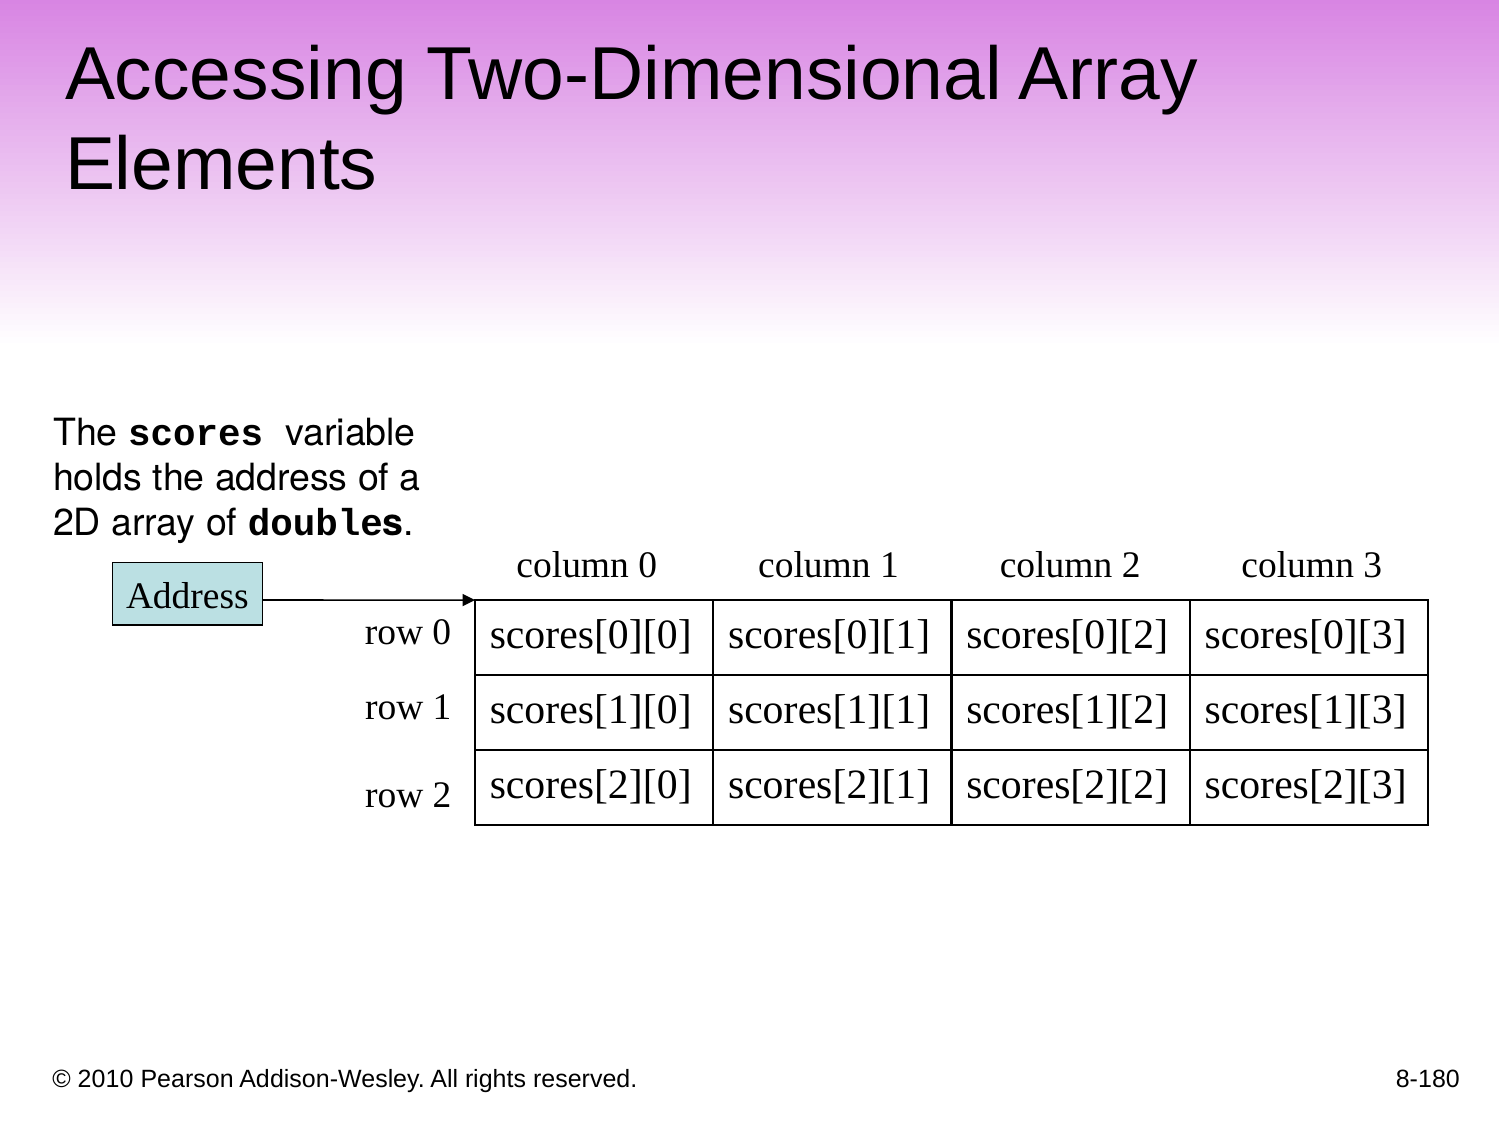

Accessing Two-Dimensional Array Elements
The scores variable
holds the address of a
2D array of doubles.
column 0
column 1
column 2
column 3
Address

row 0
scores[0][0]
scores[0][1]
scores[0][2]
scores[0][3]
row 1
scores[1][0]
scores[1][1]
scores[1][2]
scores[1][3]
scores[2][0]
scores[2][1]
scores[2][2]
scores[2][3]
row 2
8-180